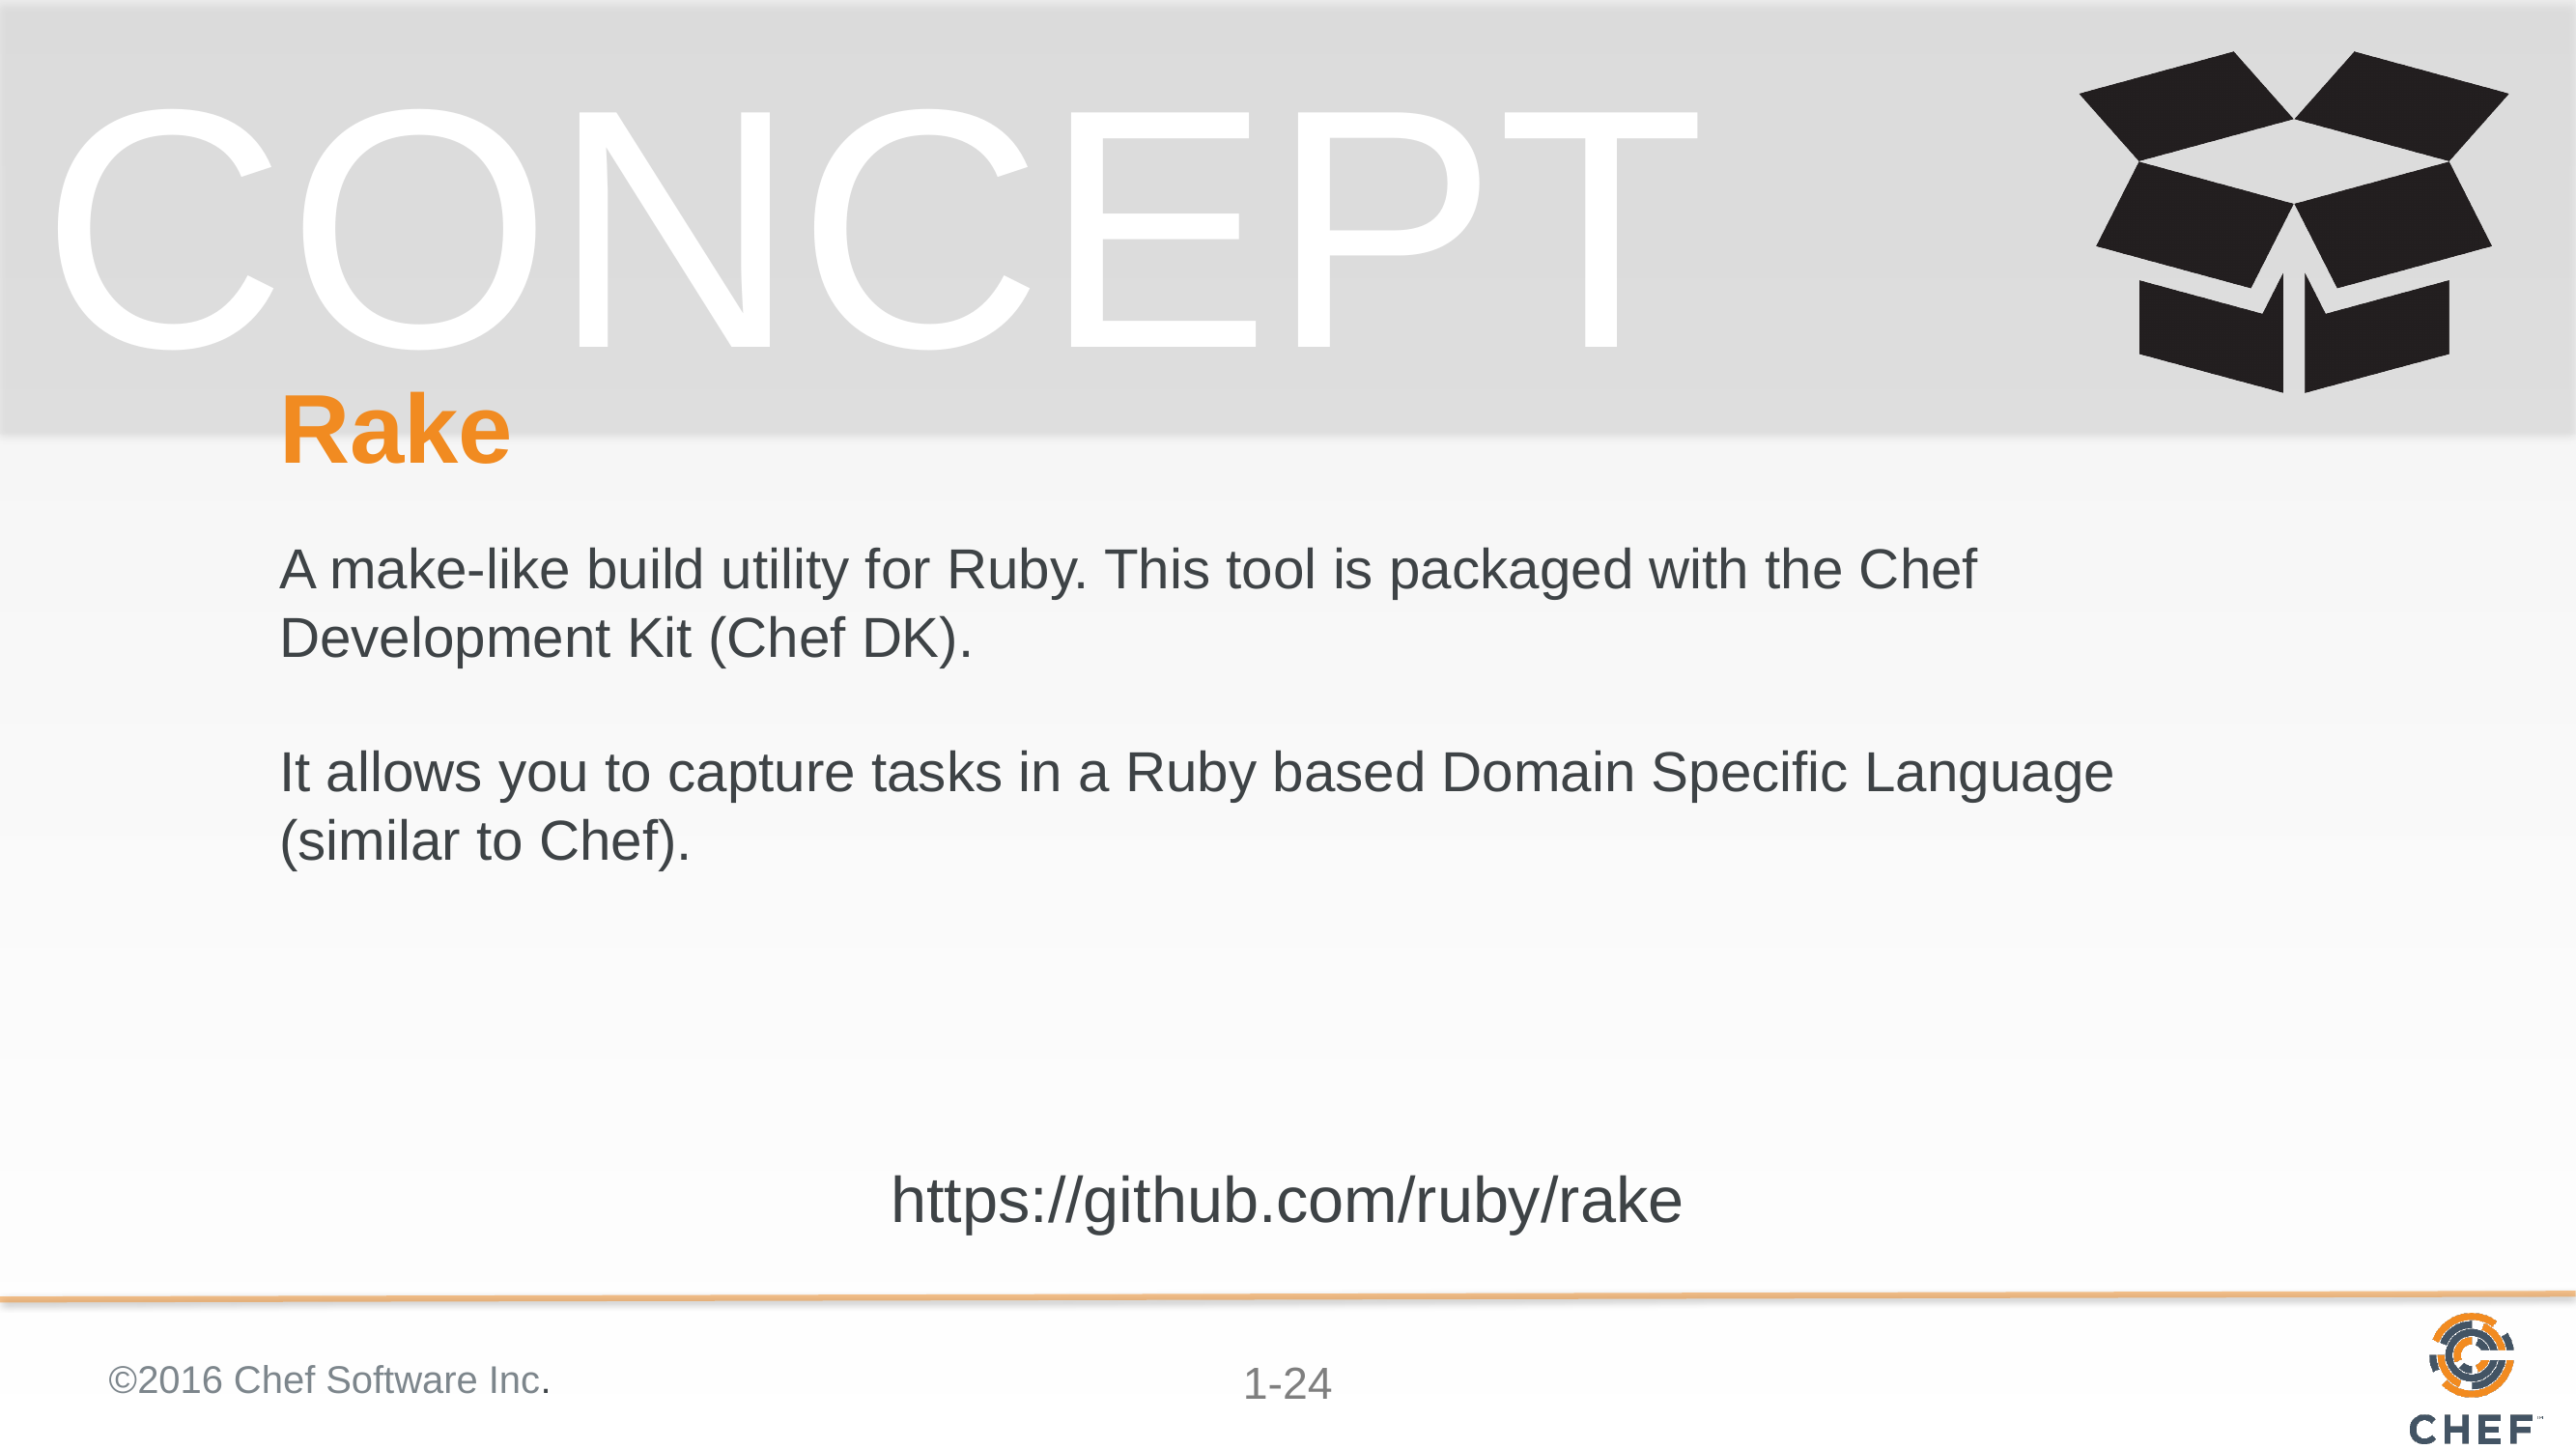

# Rake
A make-like build utility for Ruby. This tool is packaged with the Chef Development Kit (Chef DK).

It allows you to capture tasks in a Ruby based Domain Specific Language (similar to Chef).
https://github.com/ruby/rake